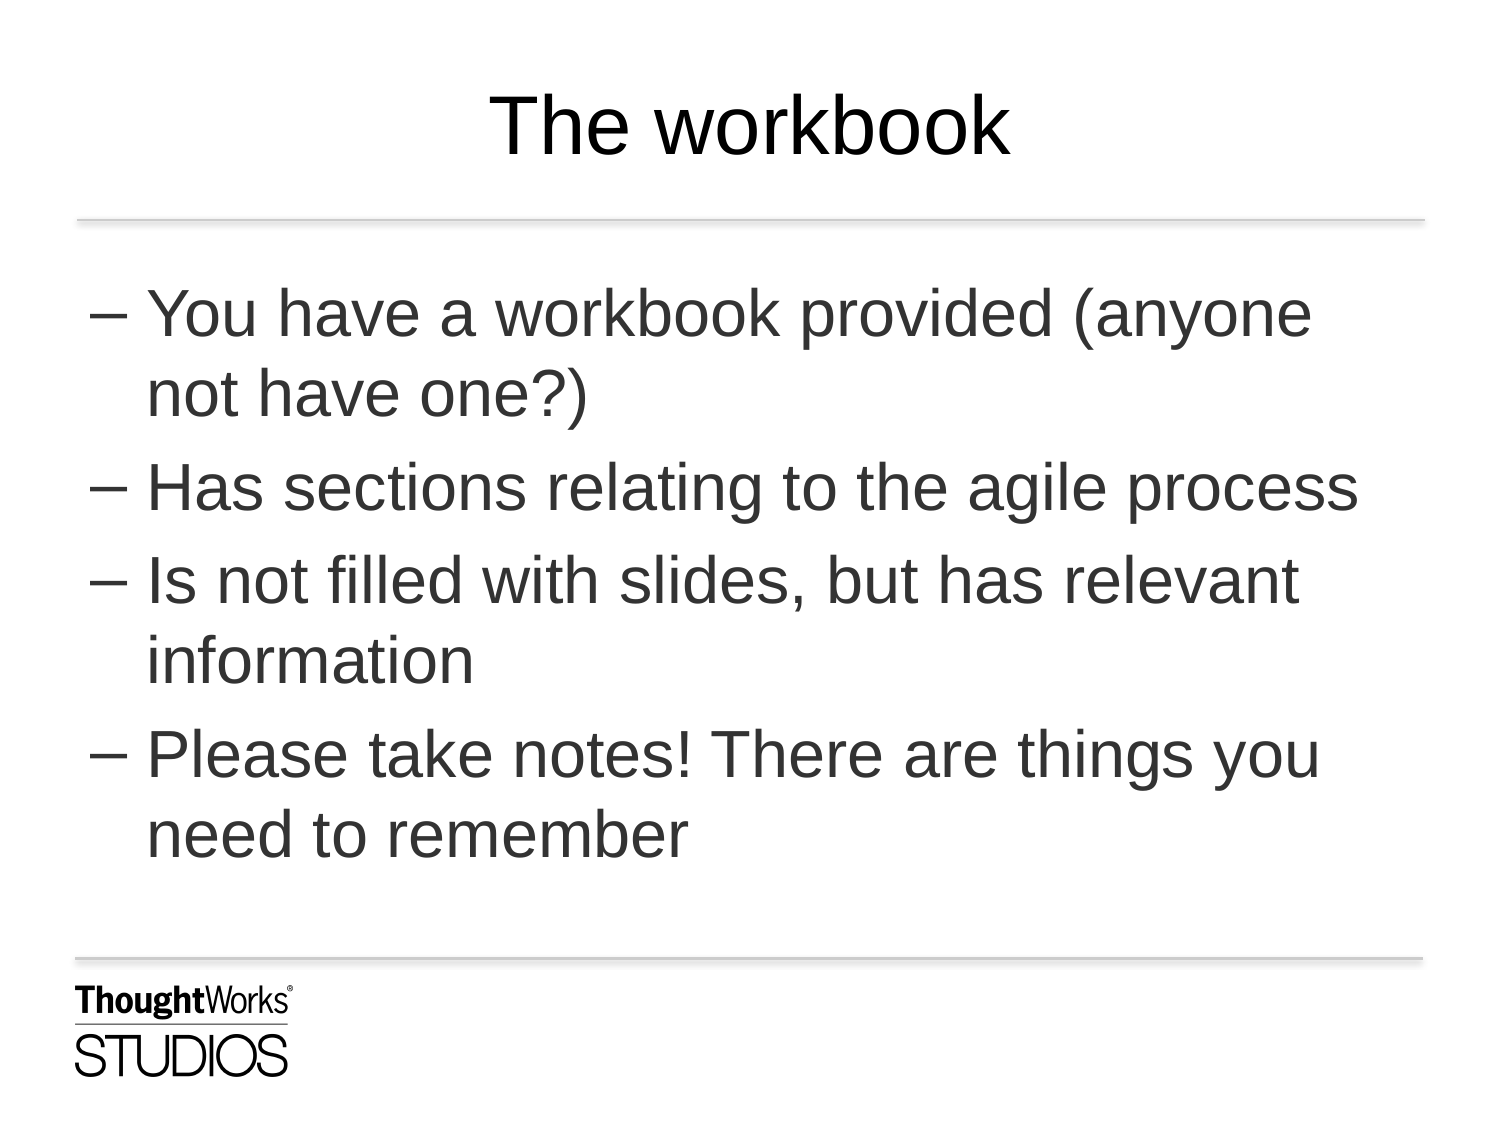

# The workbook
You have a workbook provided (anyone not have one?)
Has sections relating to the agile process
Is not filled with slides, but has relevant information
Please take notes! There are things you need to remember